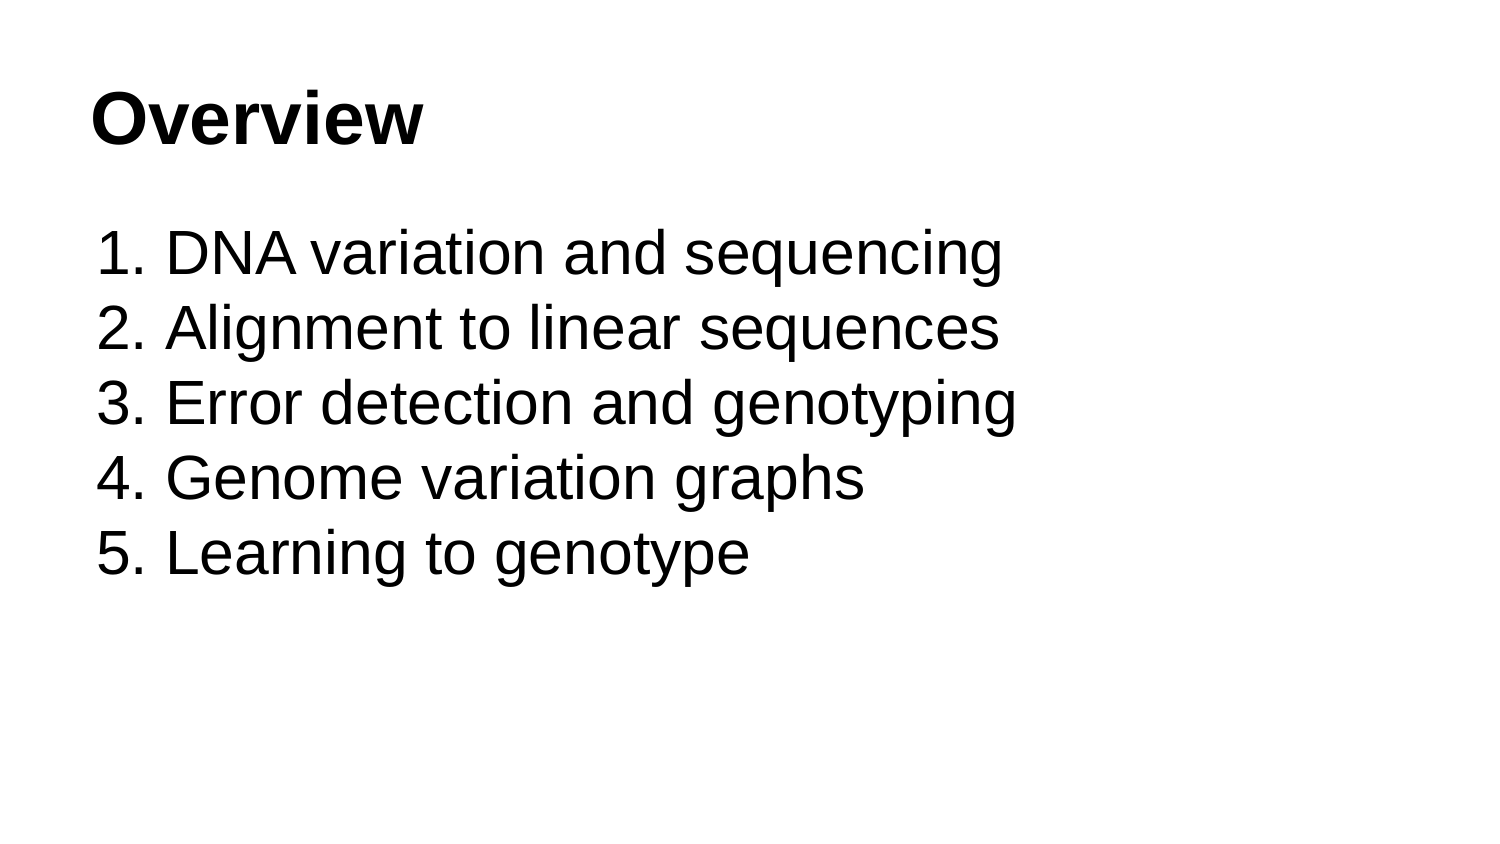

# Overview
DNA variation and sequencing
Alignment to linear sequences
Error detection and genotyping
Genome variation graphs
Learning to genotype